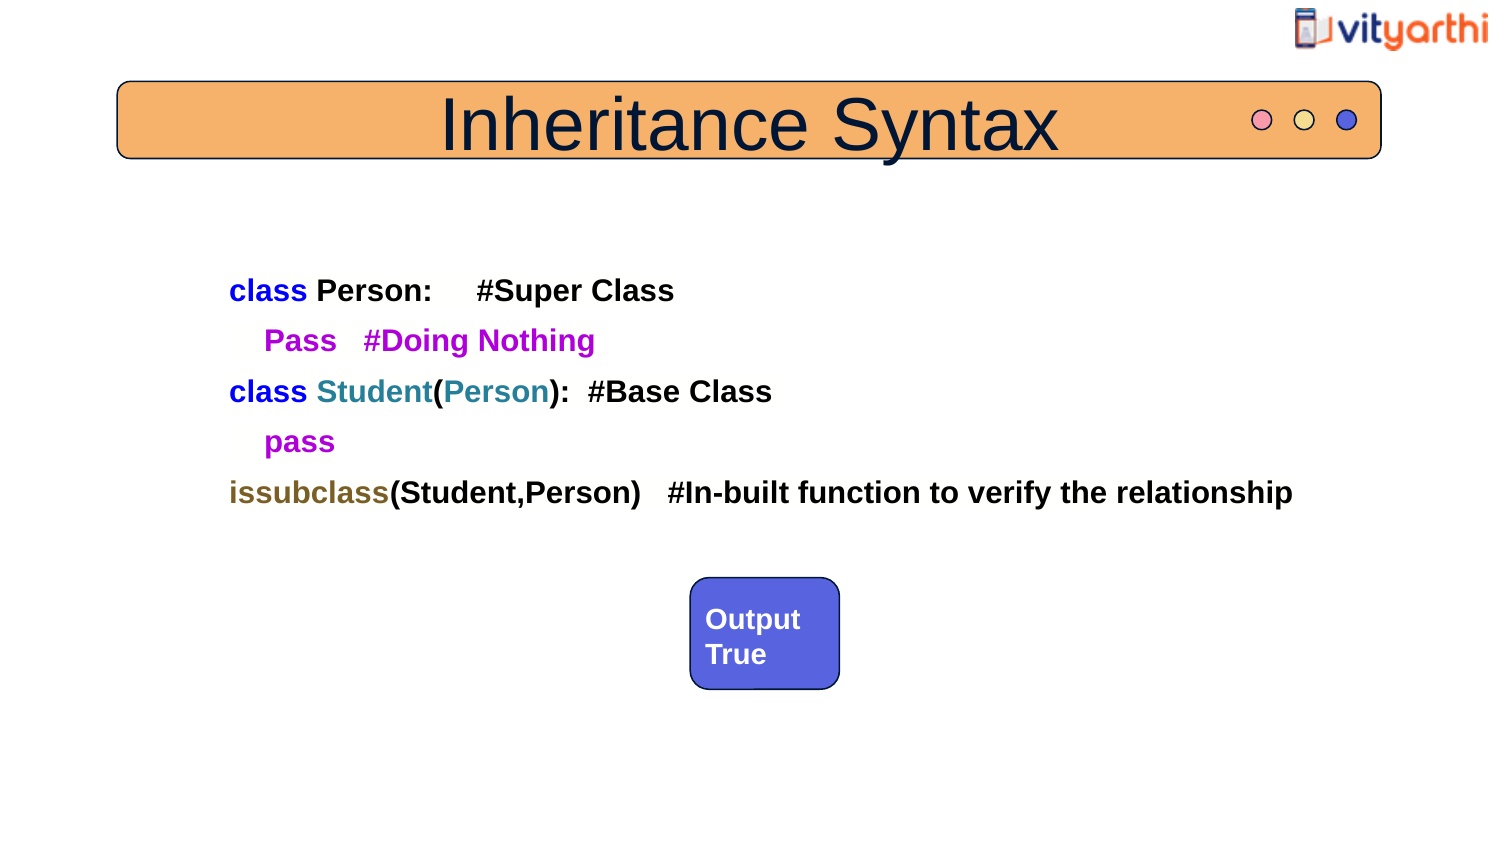

Inheritance Syntax

class Person:     #Super Class
    Pass   #Doing Nothing
class Student(Person):  #Base Class
    pass
issubclass(Student,Person)   #In-built function to verify the relationship

Output
True